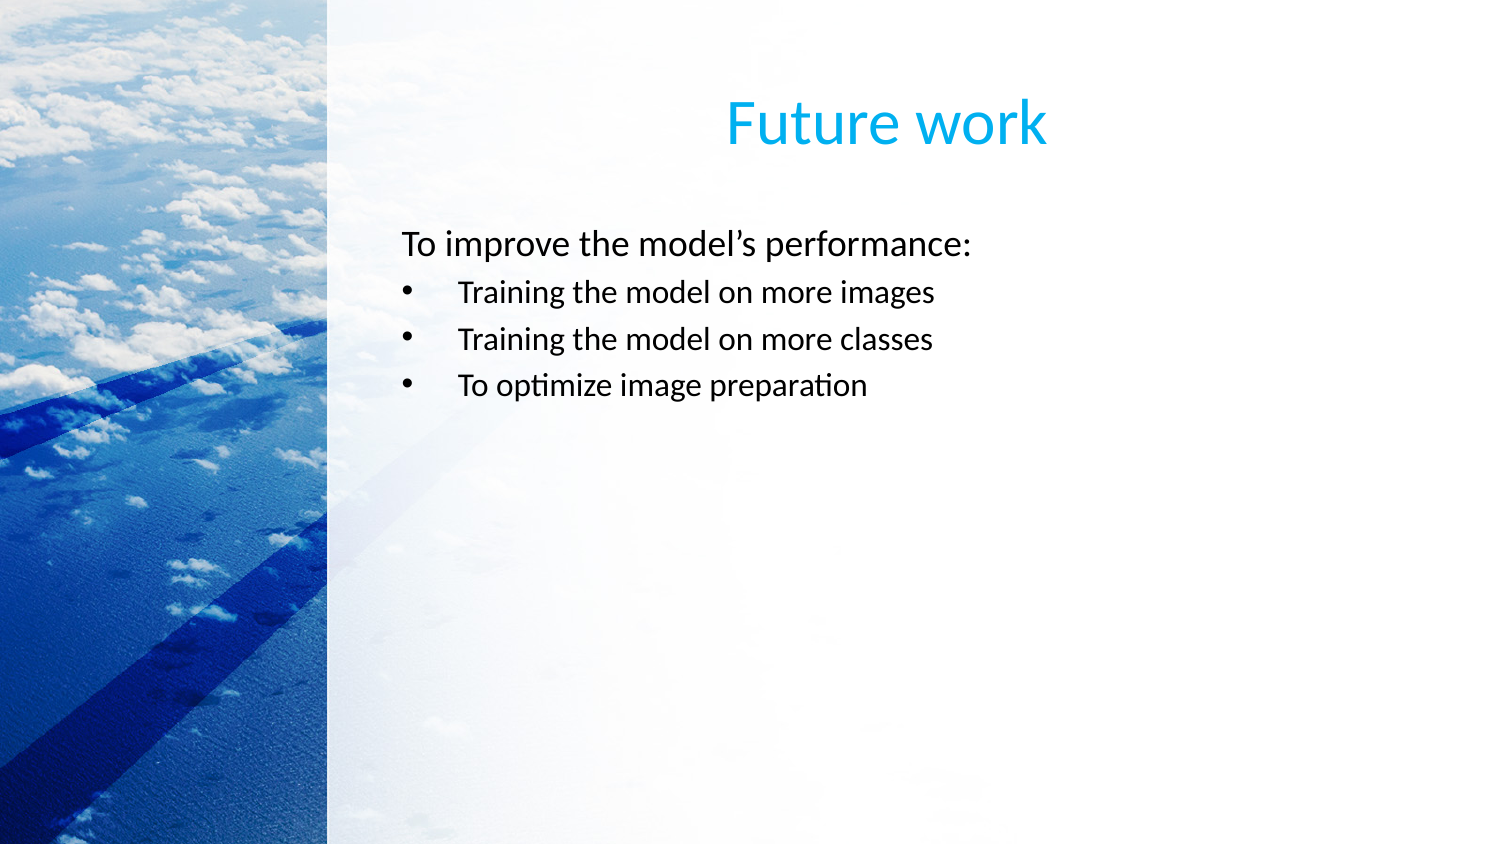

# Future work
To improve the model’s performance:
Training the model on more images
Training the model on more classes
To optimize image preparation